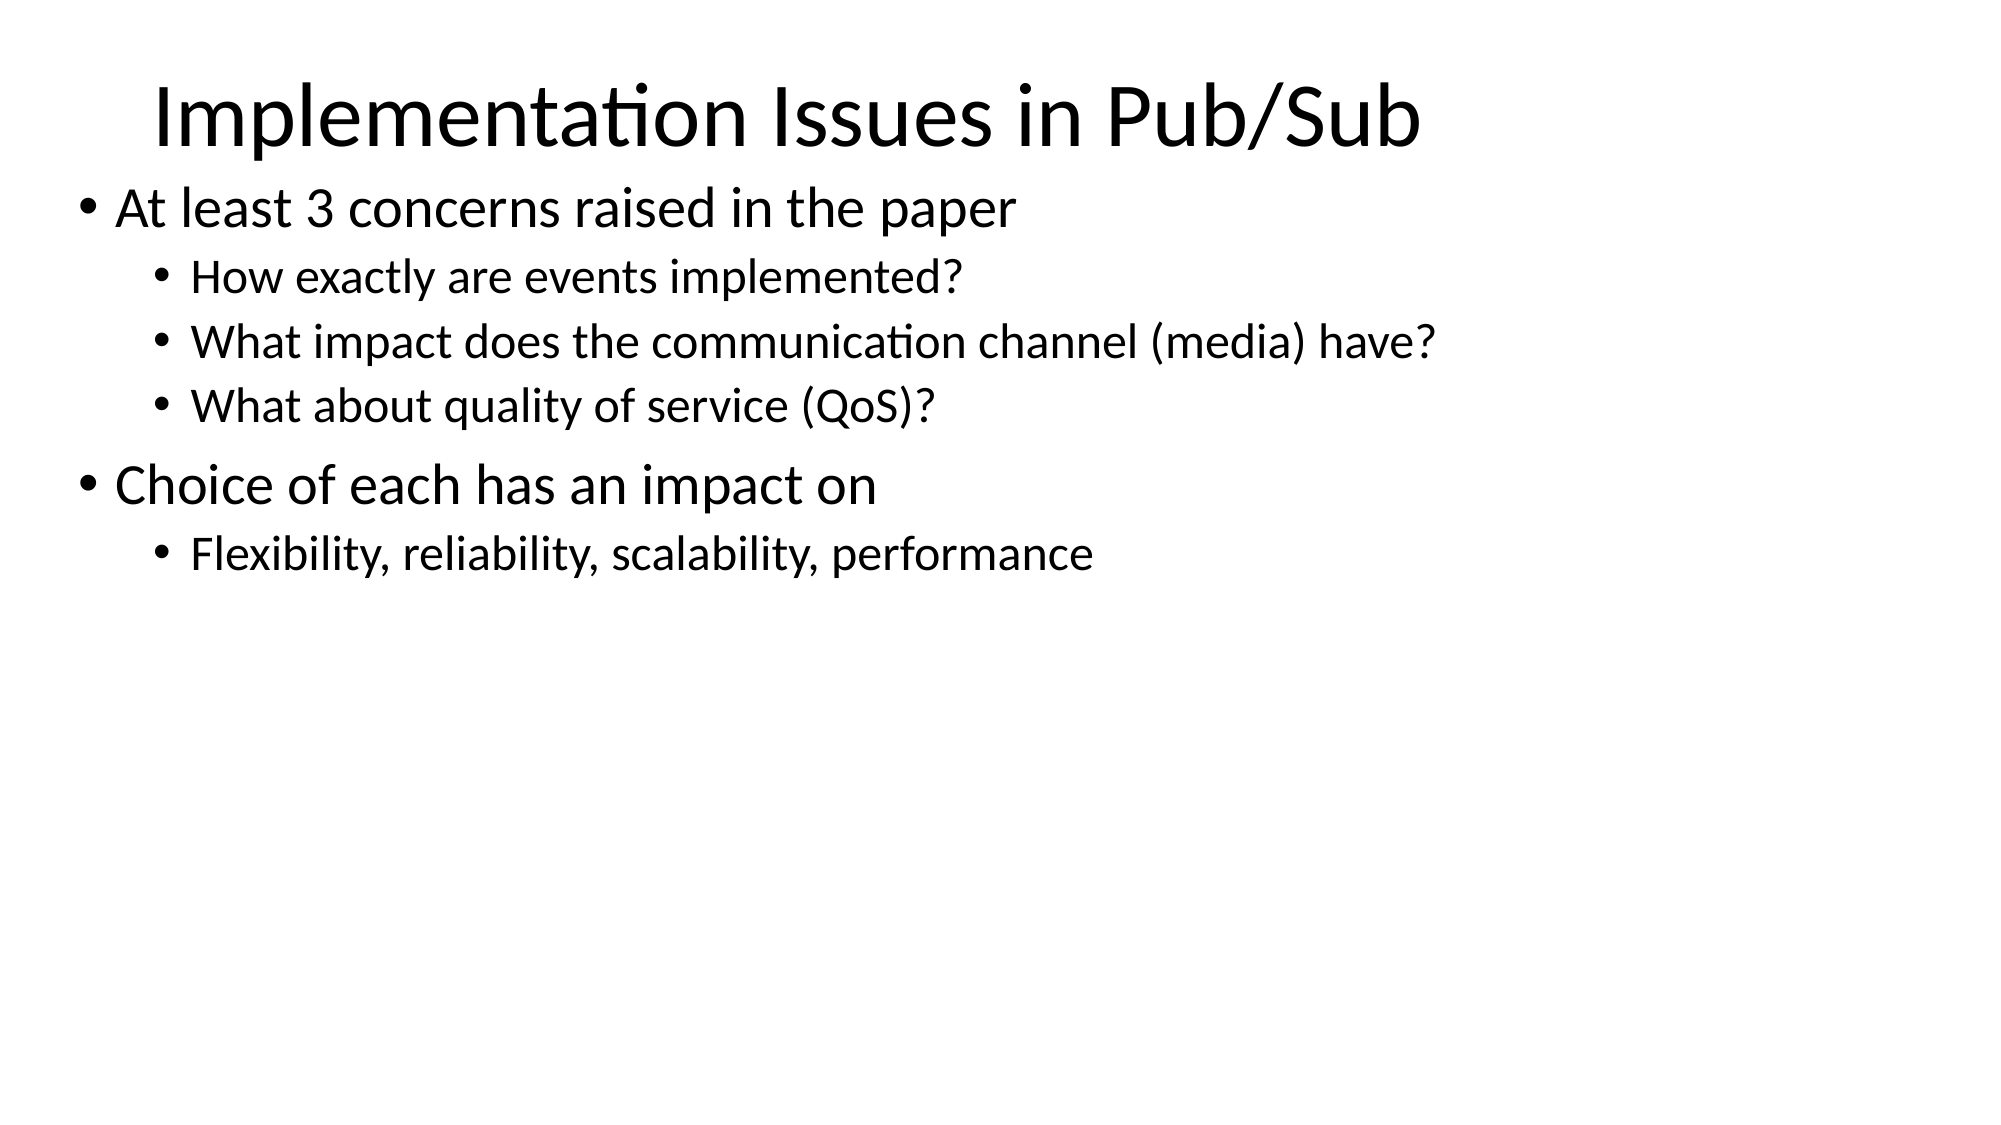

# Implementation Issues in Pub/Sub
At least 3 concerns raised in the paper
How exactly are events implemented?
What impact does the communication channel (media) have?
What about quality of service (QoS)?
Choice of each has an impact on
Flexibility, reliability, scalability, performance